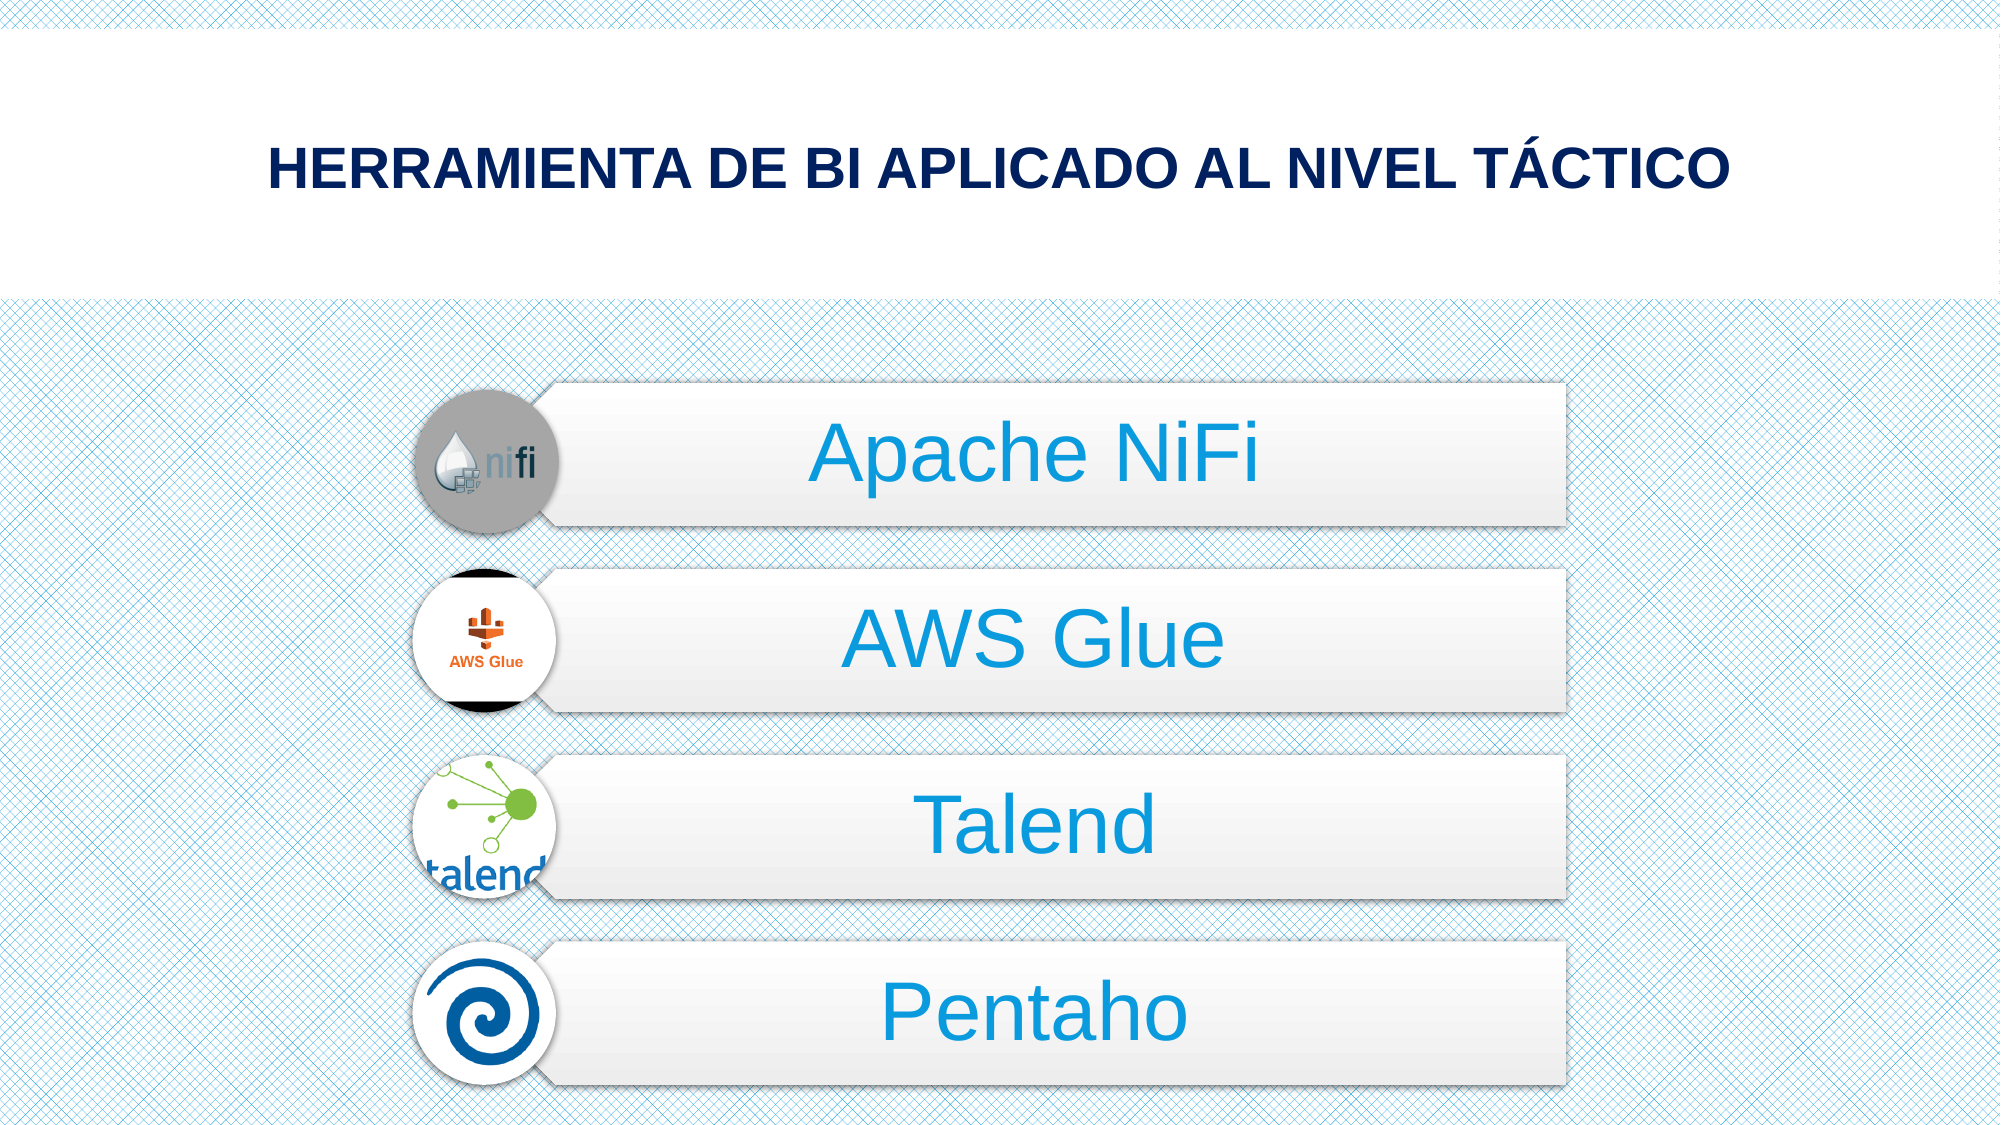

# Herramienta de BI aplicado al nivel Táctico
Apache NiFi
AWS Glue
Talend
Pentaho